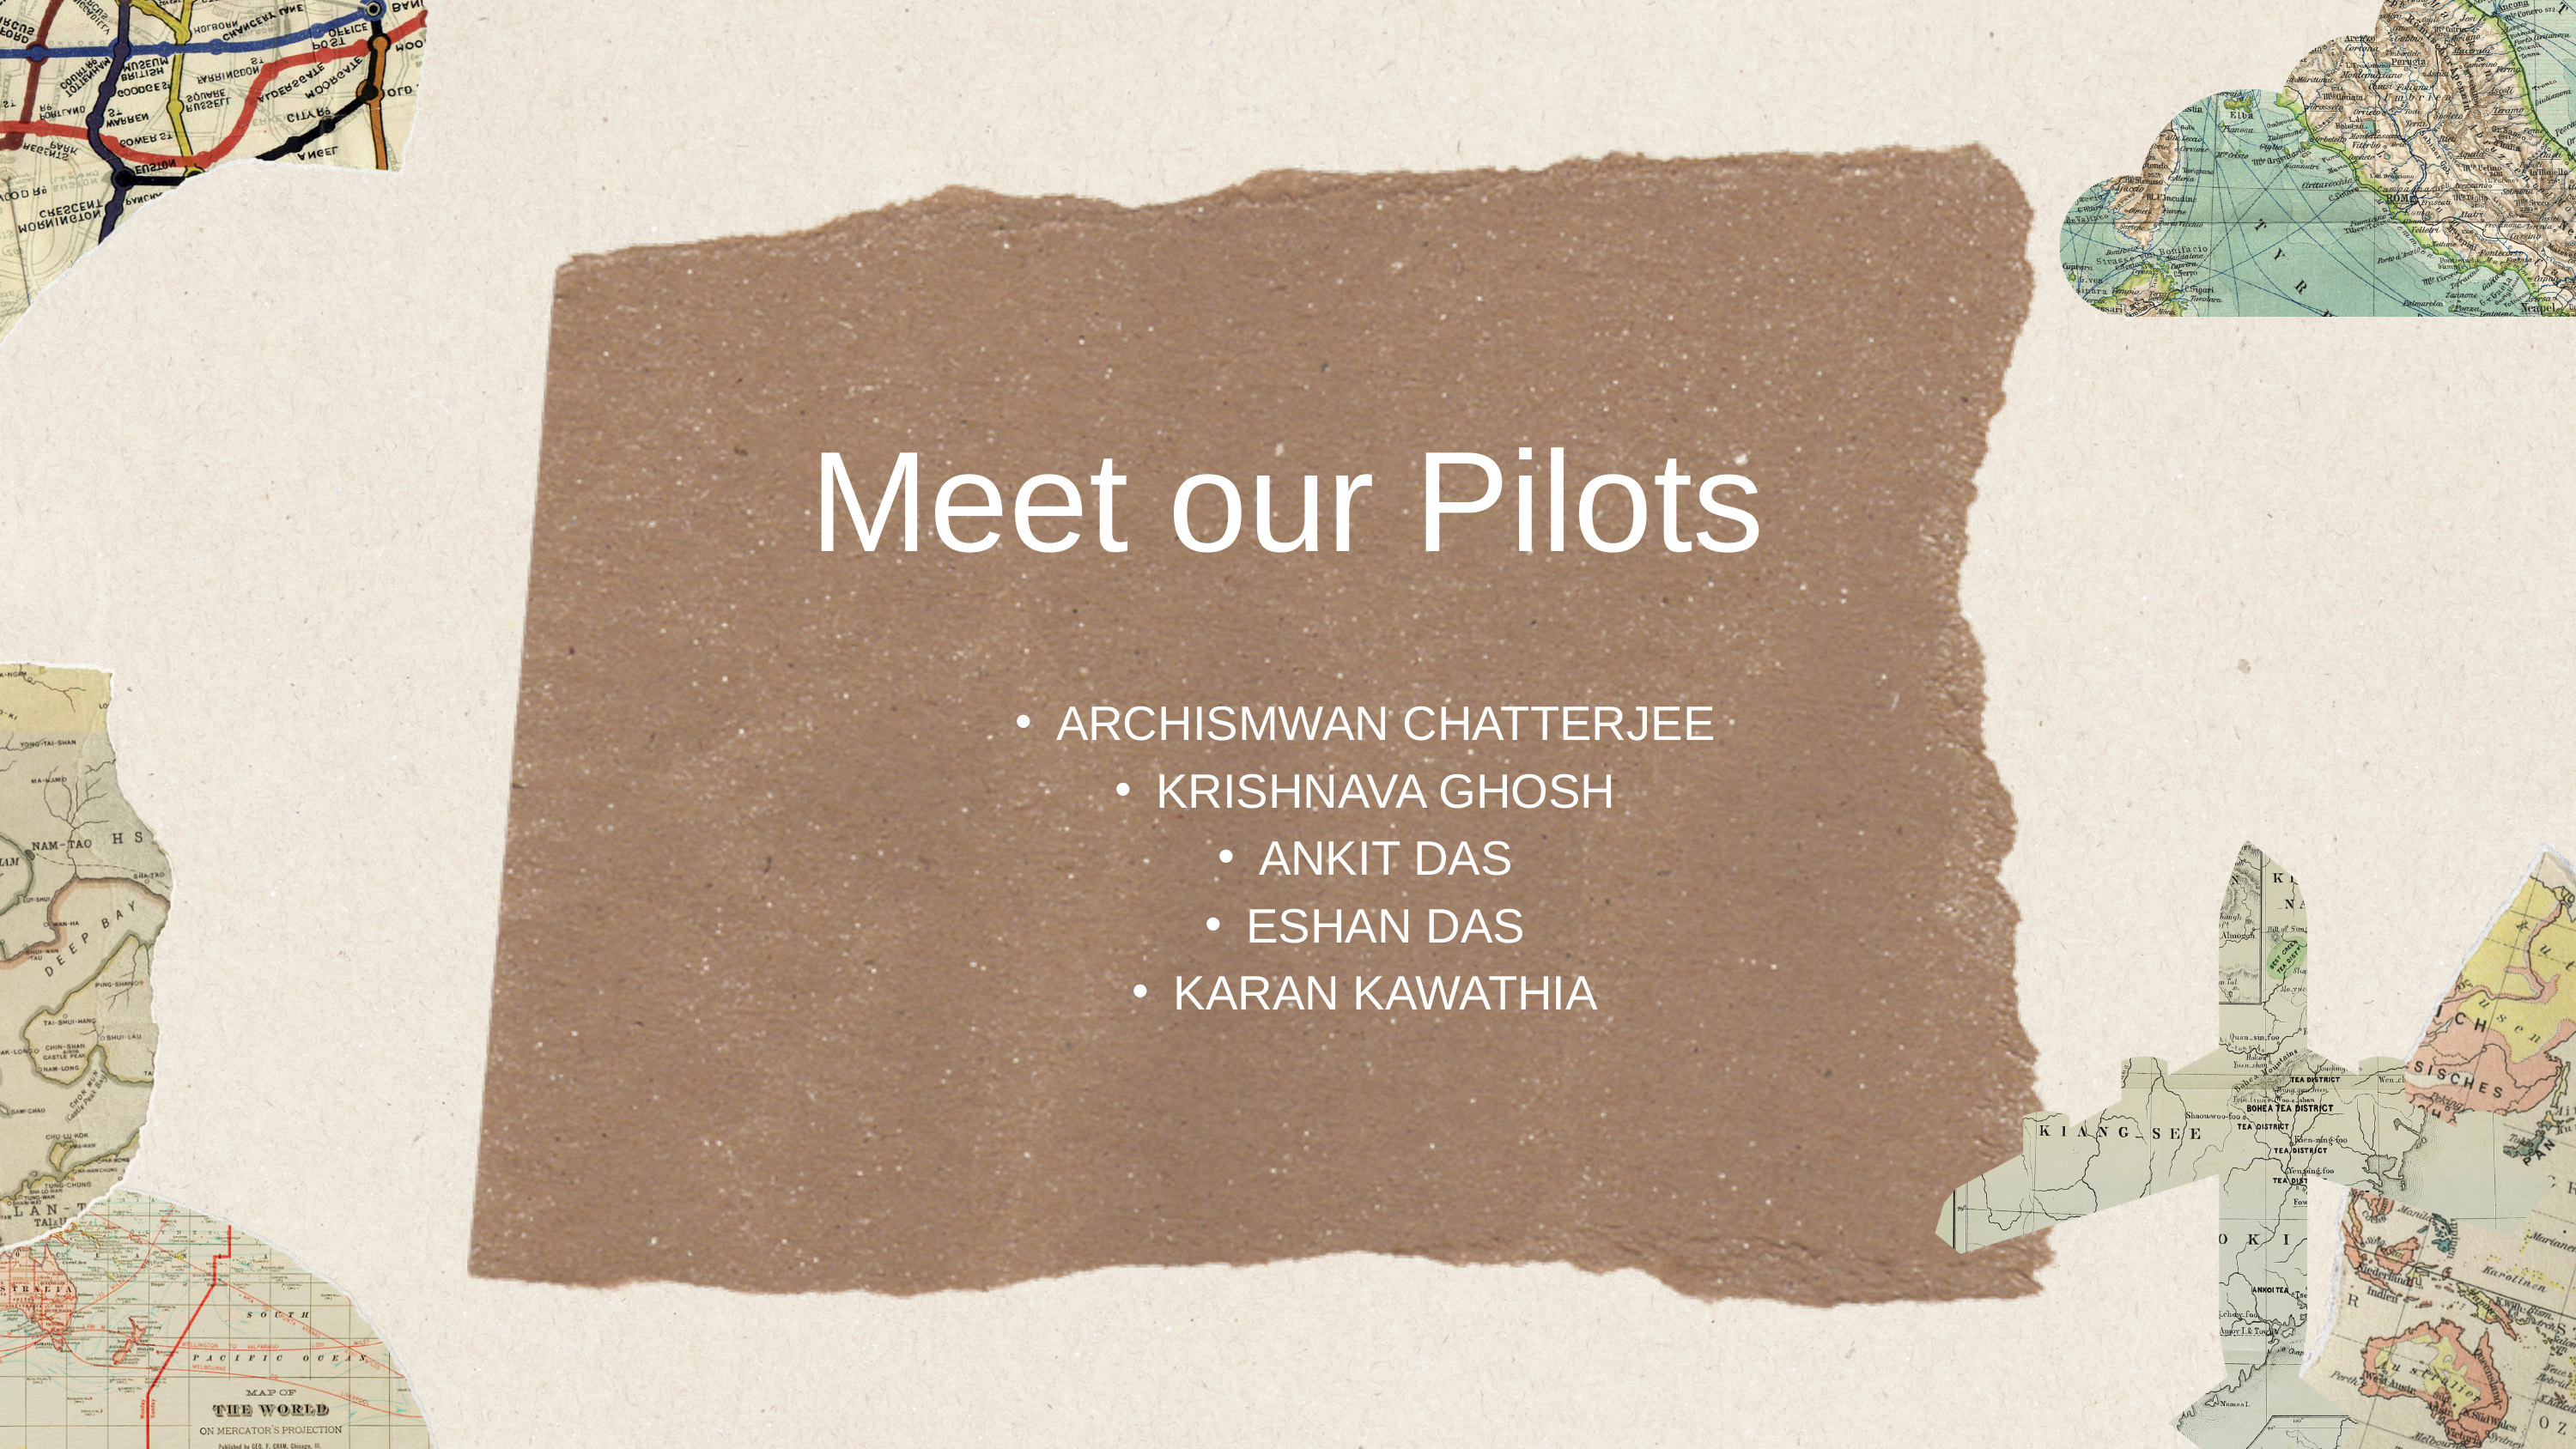

Meet our Pilots

ARCHISMWAN CHATTERJEE
KRISHNAVA GHOSH
ANKIT DAS
ESHAN DAS
KARAN KAWATHIA